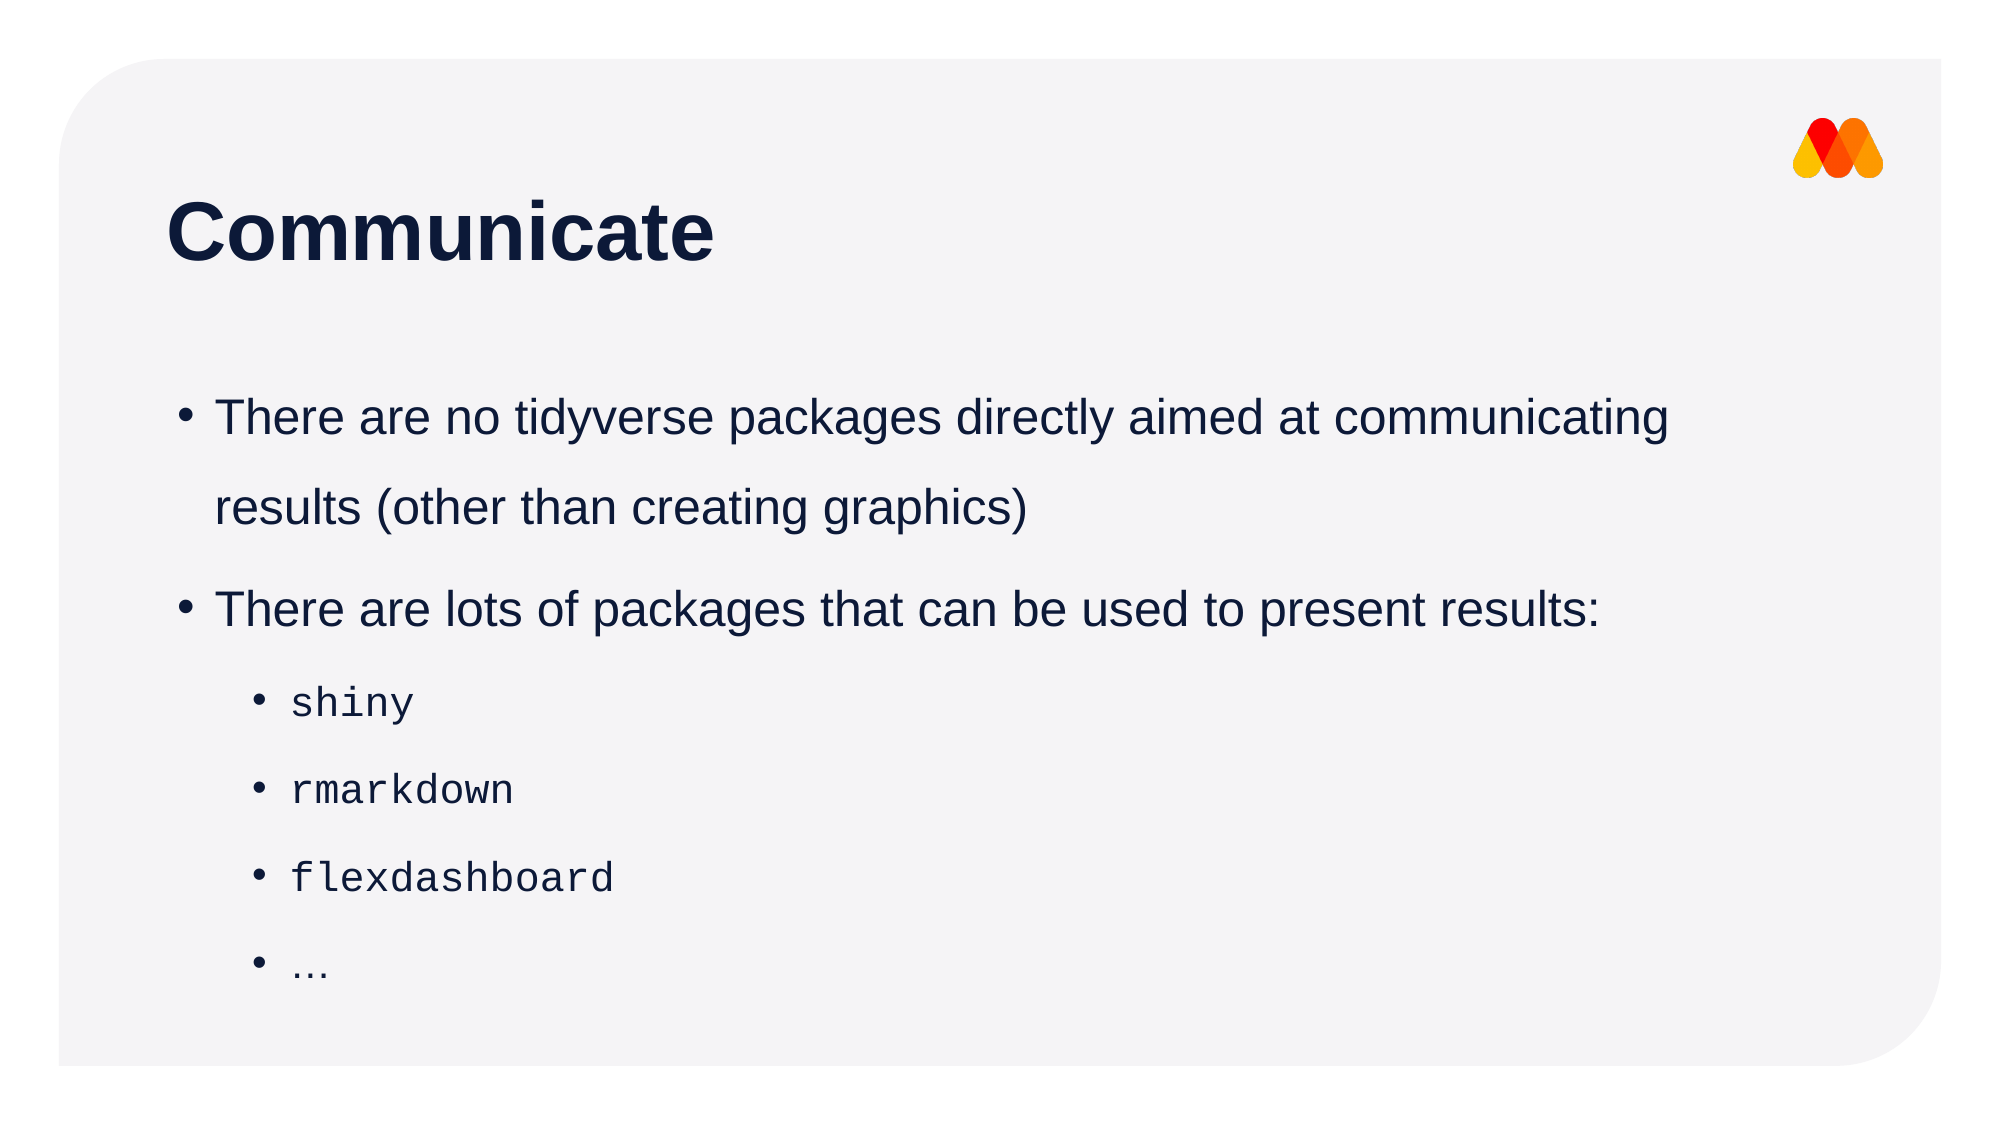

Communicate
There are no tidyverse packages directly aimed at communicating results (other than creating graphics)
There are lots of packages that can be used to present results:
shiny
rmarkdown
flexdashboard
…